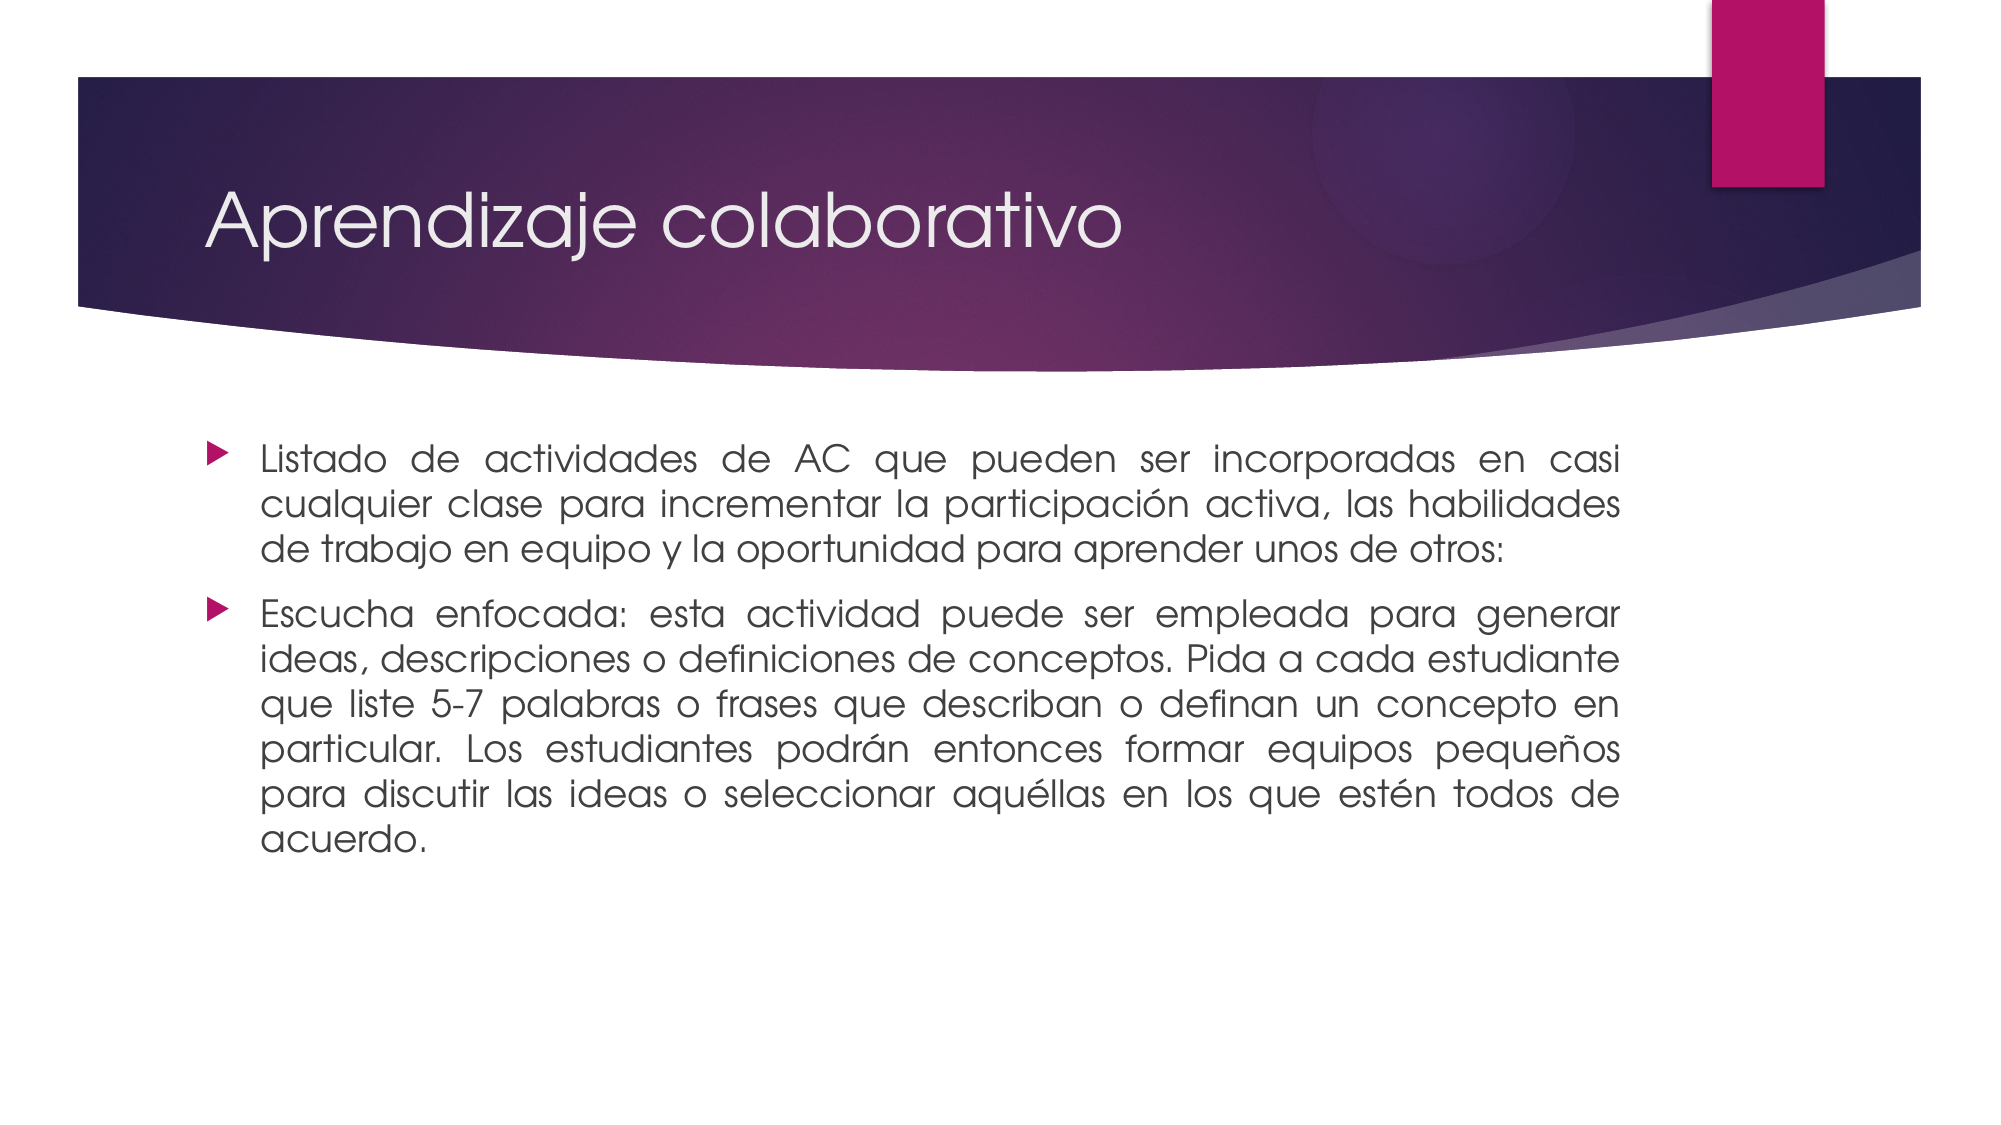

# Aprendizaje colaborativo
Listado de actividades de AC que pueden ser incorporadas en casi cualquier clase para incrementar la participación activa, las habilidades de trabajo en equipo y la oportunidad para aprender unos de otros:
Escucha enfocada: esta actividad puede ser empleada para generar ideas, descripciones o definiciones de conceptos. Pida a cada estudiante que liste 5-7 palabras o frases que describan o definan un concepto en particular. Los estudiantes podrán entonces formar equipos pequeños para discutir las ideas o seleccionar aquéllas en los que estén todos de acuerdo.